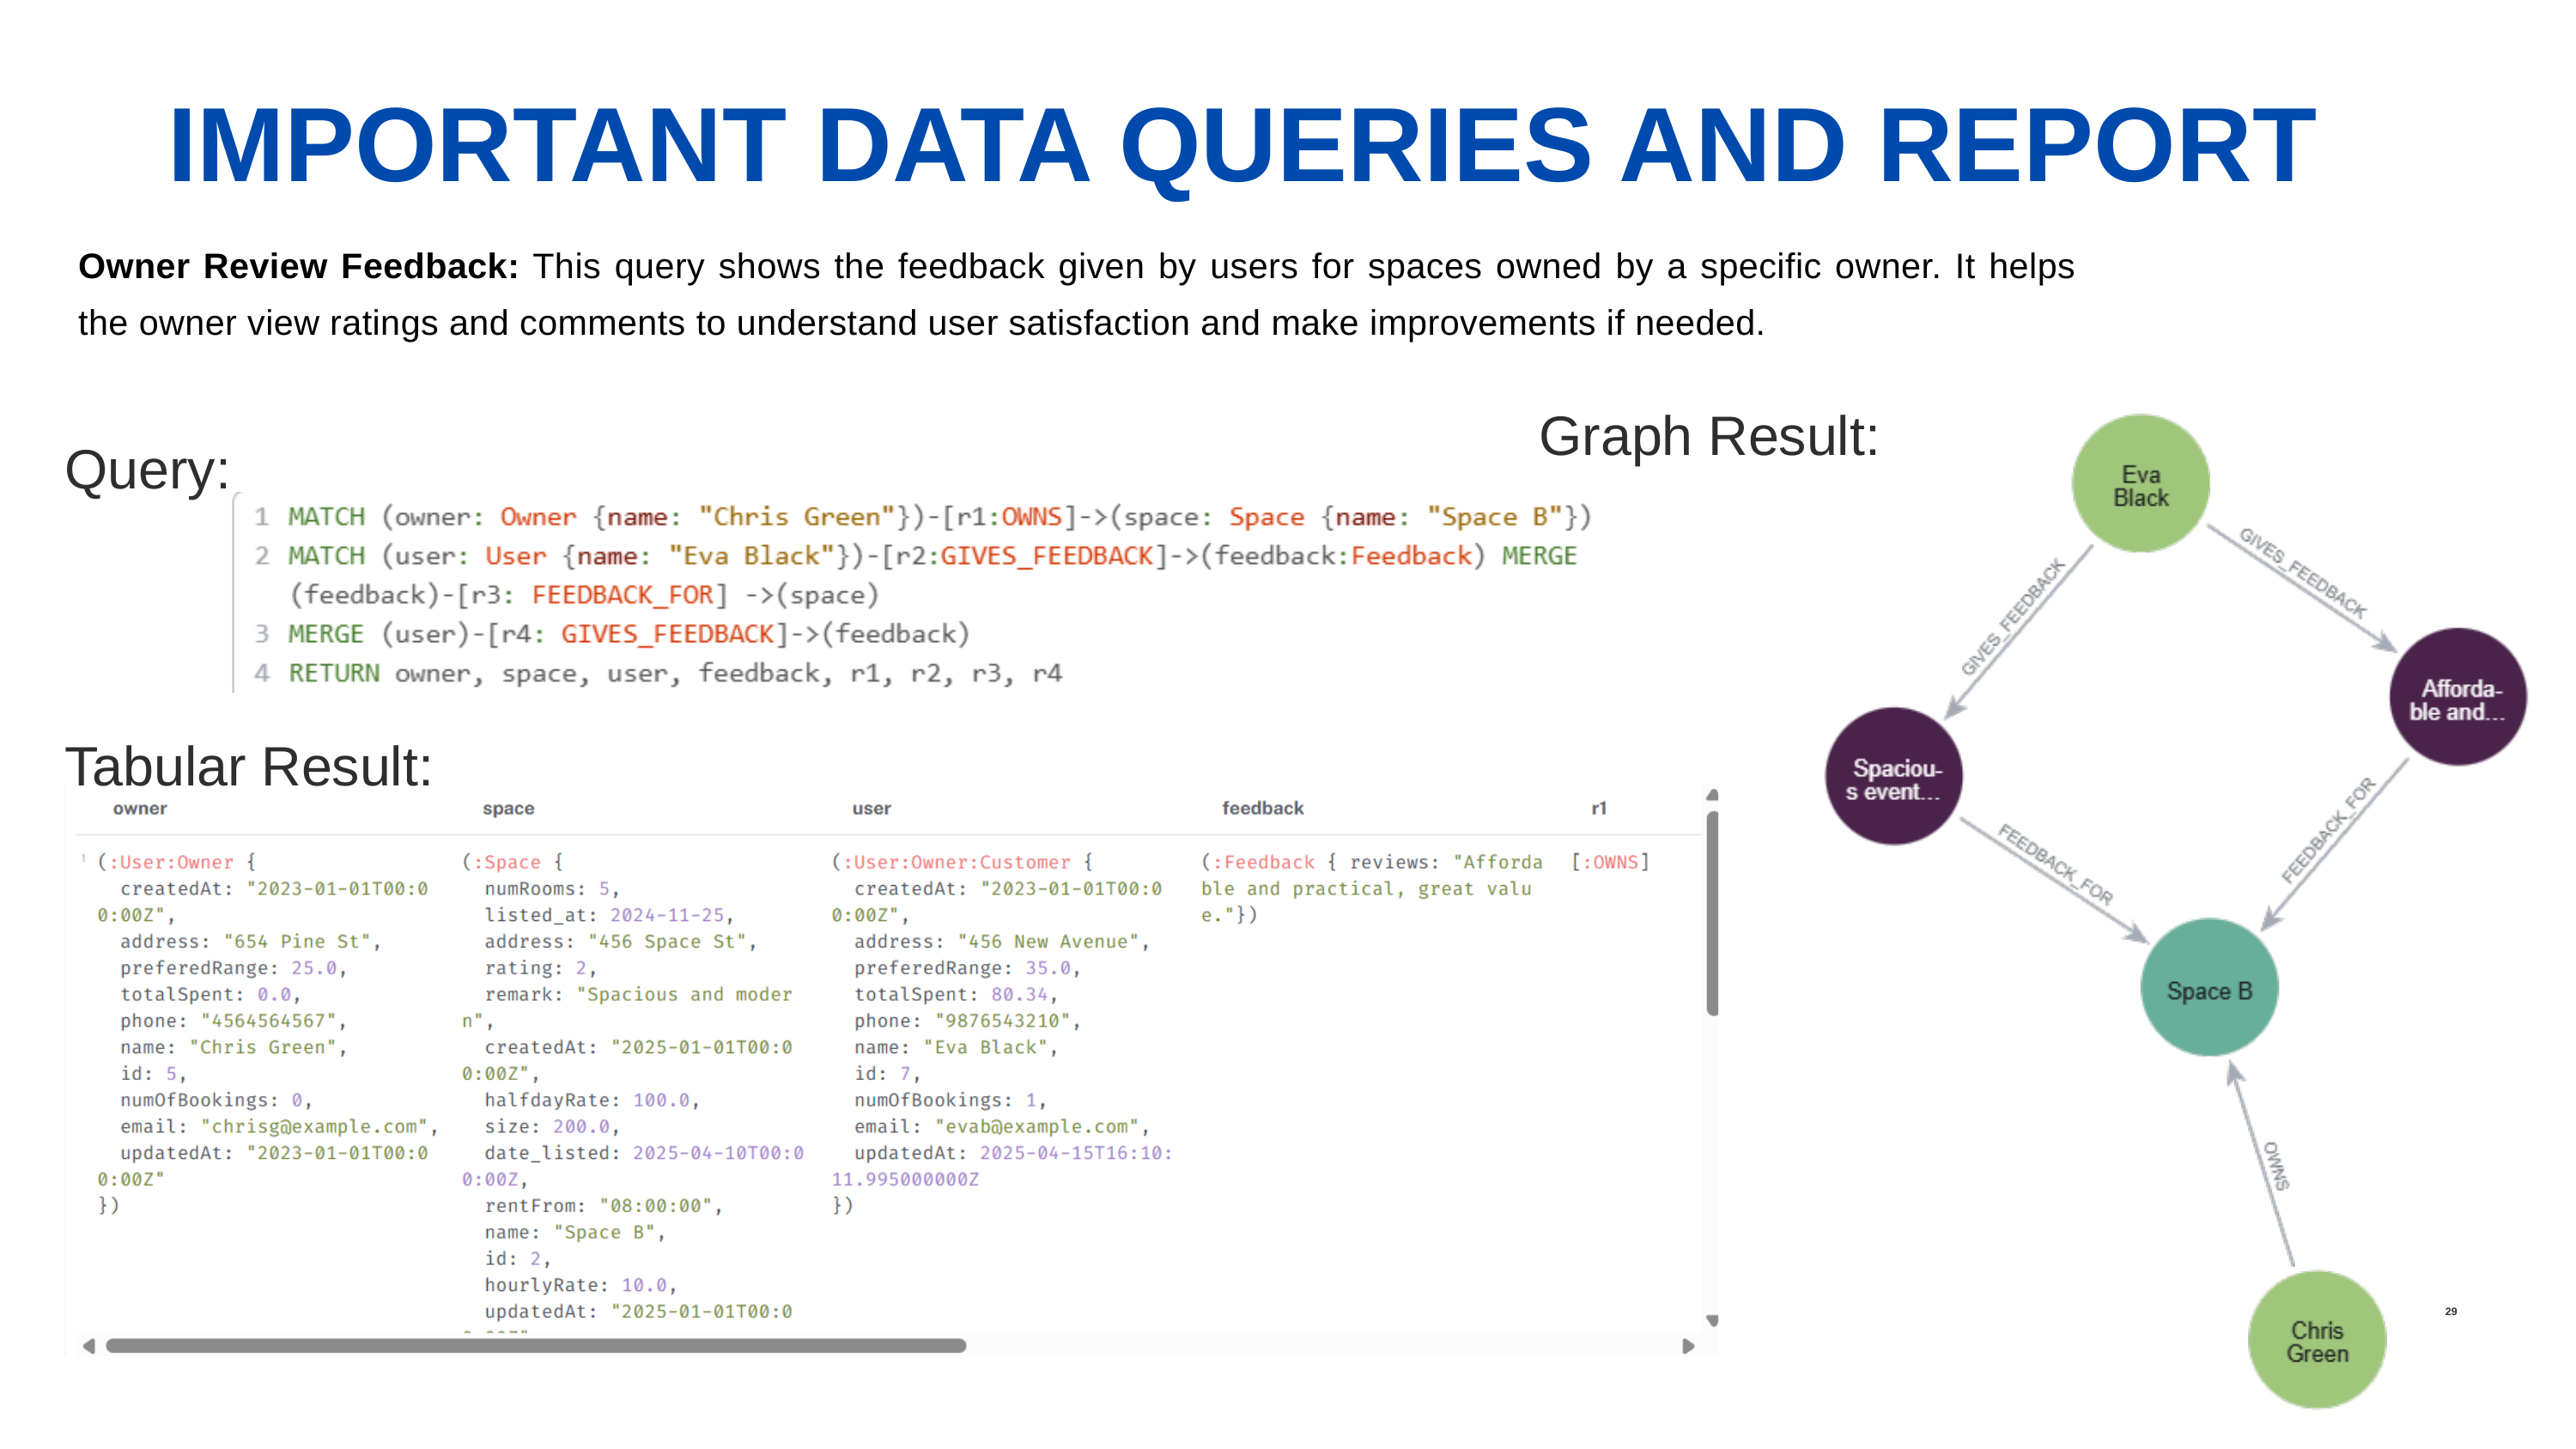

IMPORTANT DATA QUERIES AND REPORT

Owner Review Feedback: This query shows the feedback given by users for spaces owned by a specific owner. It helps the owner view ratings and comments to understand user satisfaction and make improvements if needed.
Graph Result:
Query:

Tabular Result:

29